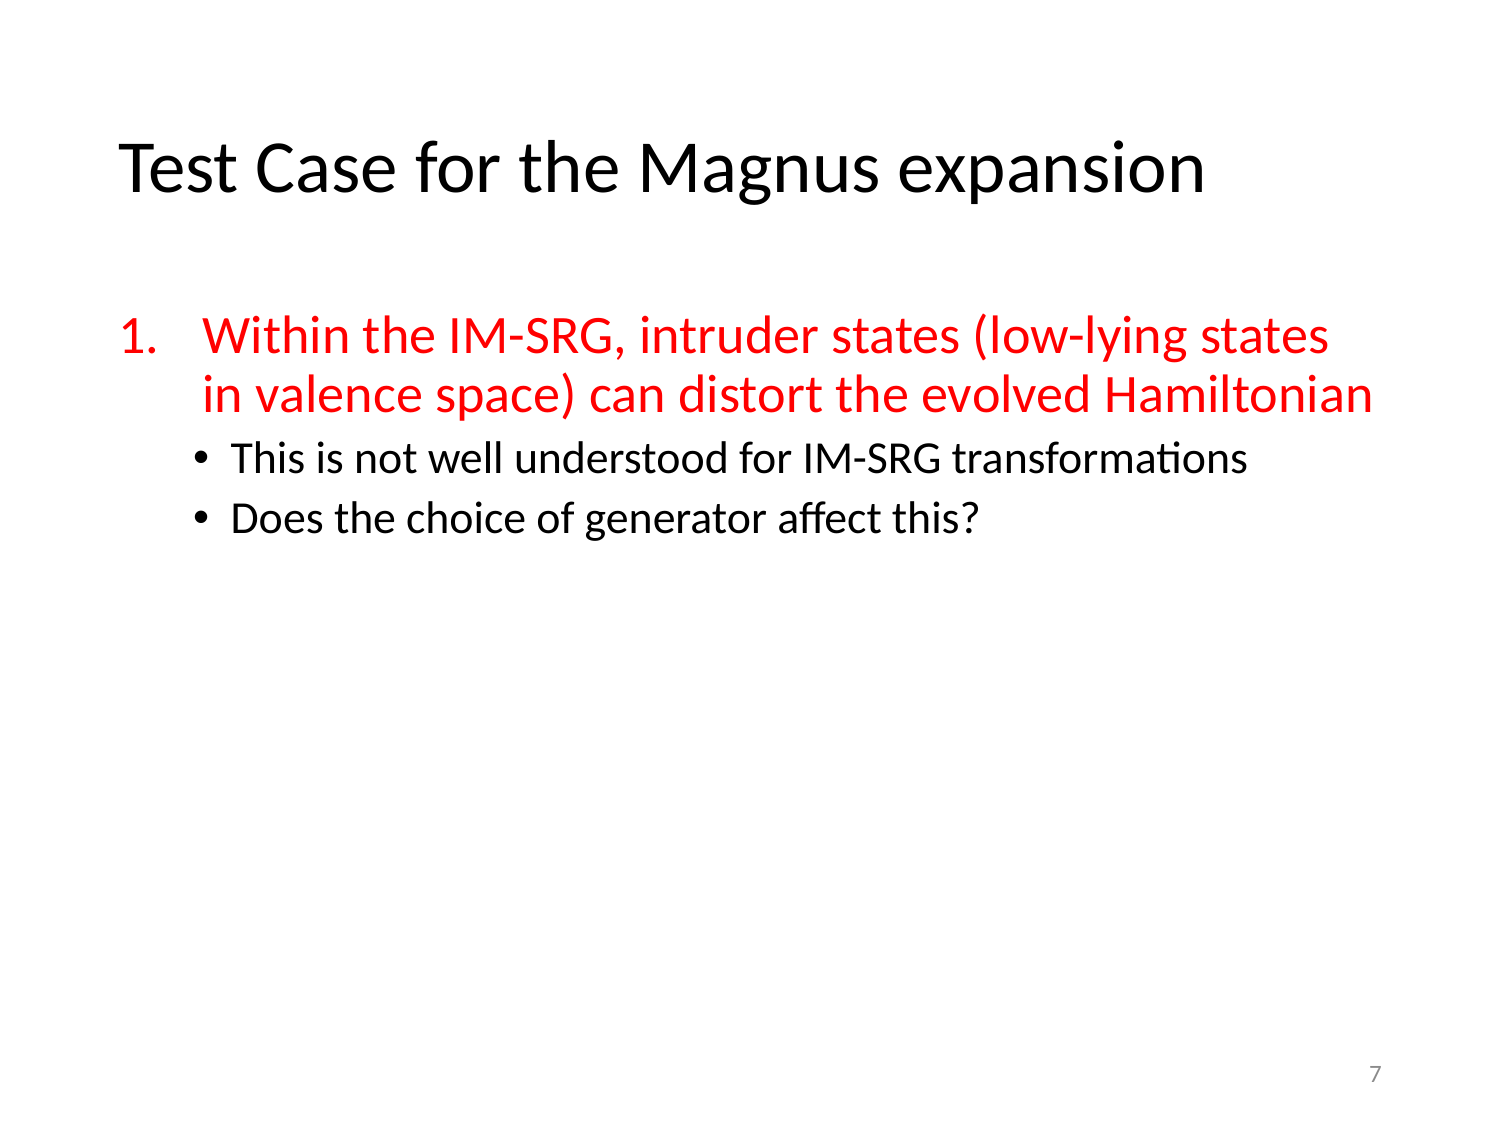

# Test Case for the Magnus expansion
Within the IM-SRG, intruder states (low-lying states in valence space) can distort the evolved Hamiltonian
This is not well understood for IM-SRG transformations
Does the choice of generator affect this?

7